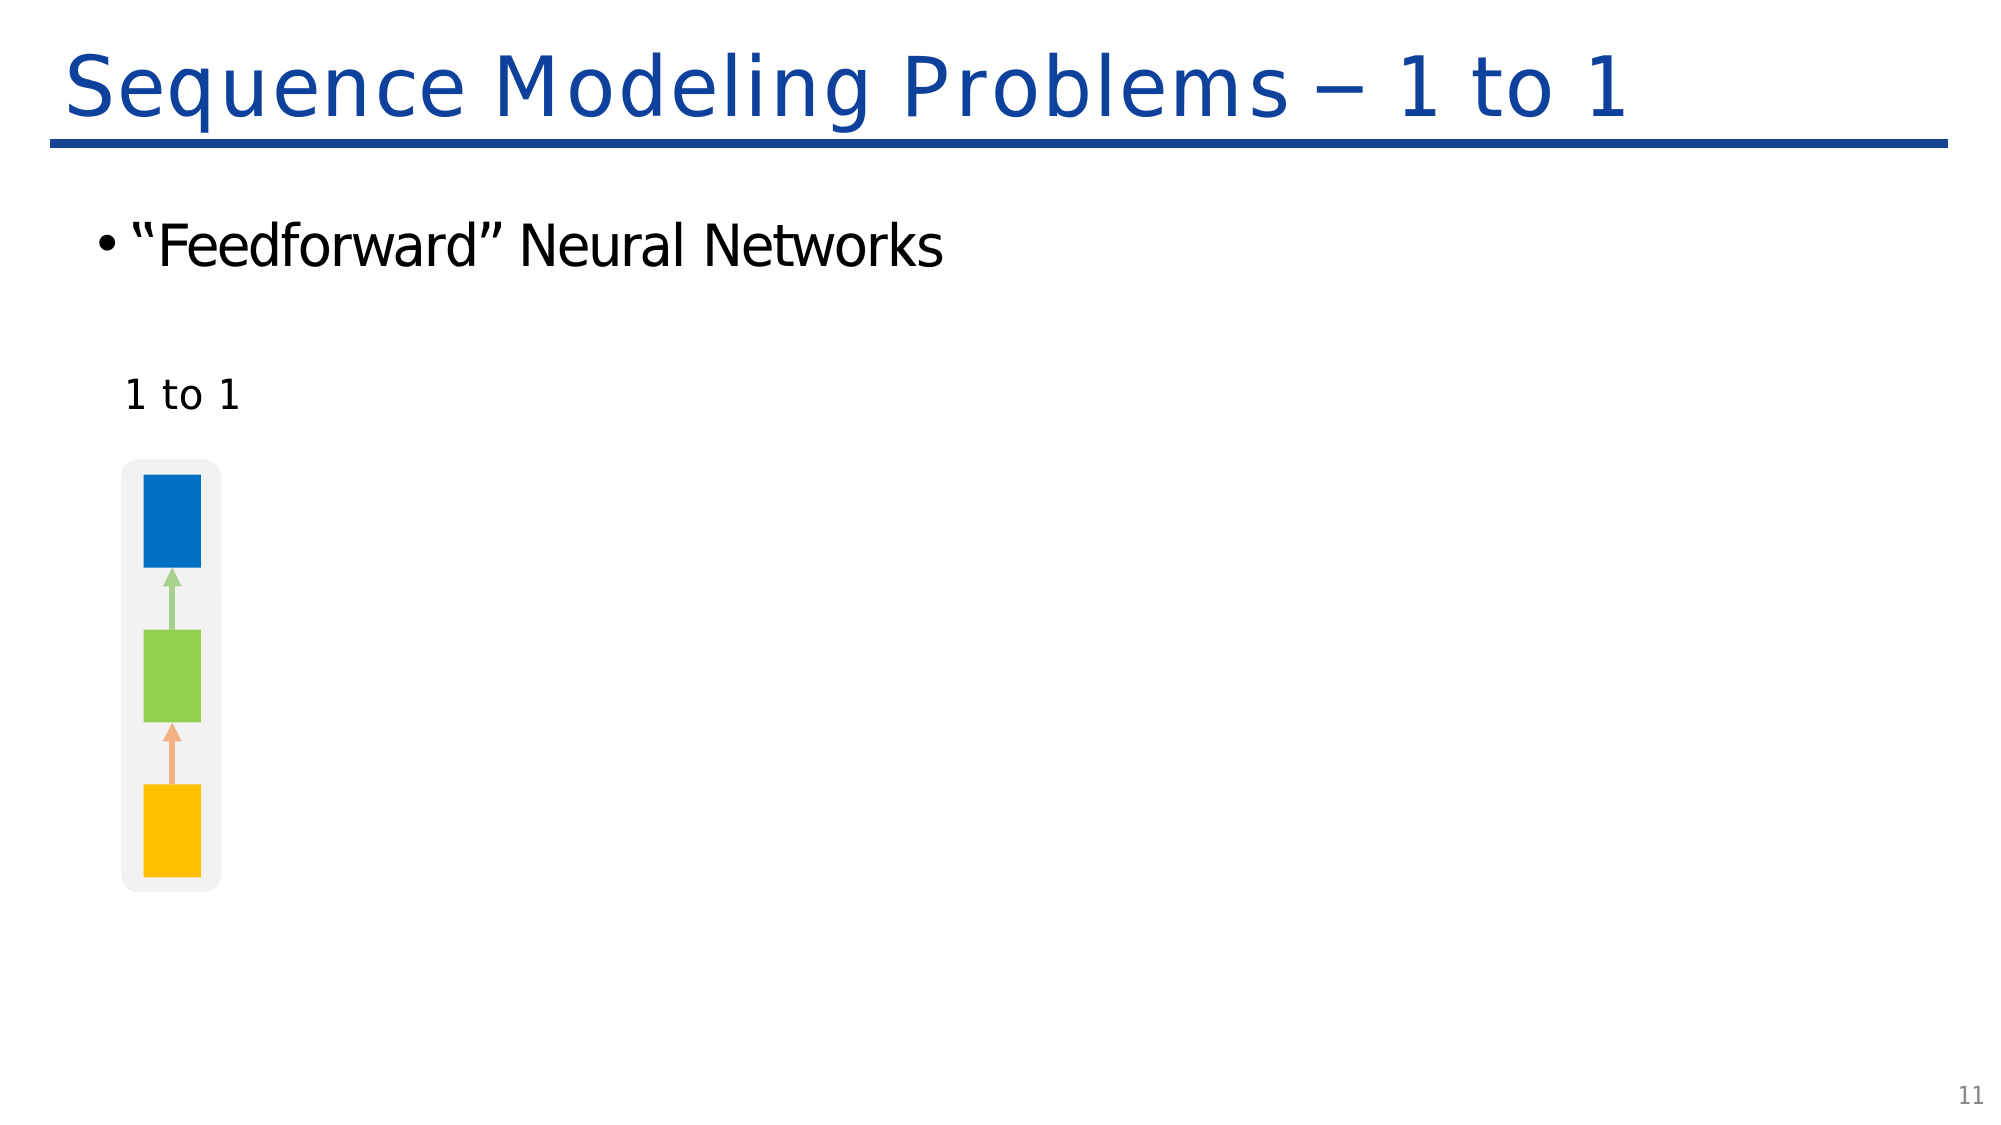

# Sequence Modeling Problems – 1 to 1
“Feedforward” Neural Networks
1 to 1

11